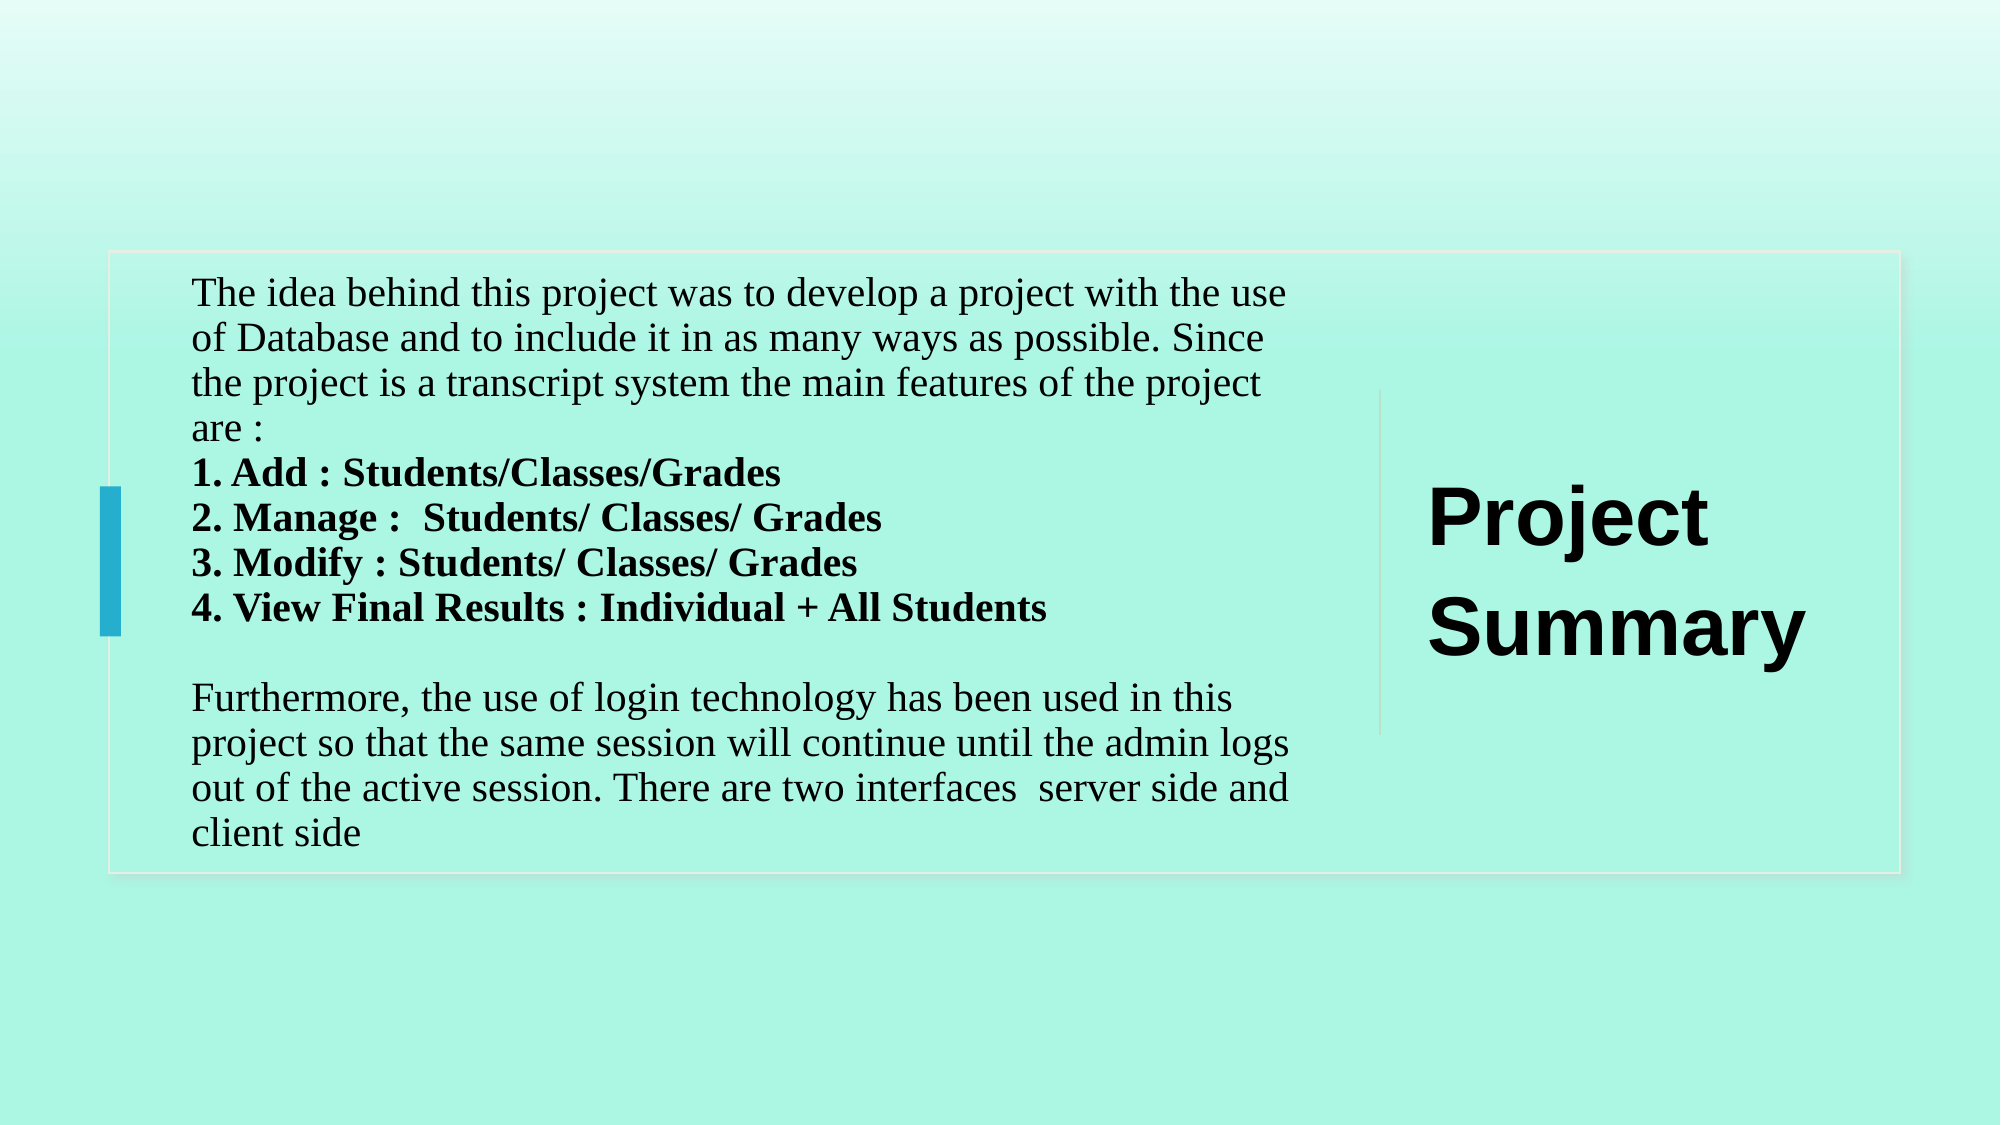

Project Summary
# The idea behind this project was to develop a project with the use of Database and to include it in as many ways as possible. Since the project is a transcript system the main features of the project are : 1. Add : Students/Classes/Grades 2. Manage :  Students/ Classes/ Grades 3. Modify : Students/ Classes/ Grades 4. View Final Results : Individual + All Students Furthermore, the use of login technology has been used in this project so that the same session will continue until the admin logs out of the active session. There are two interfaces  server side and client side